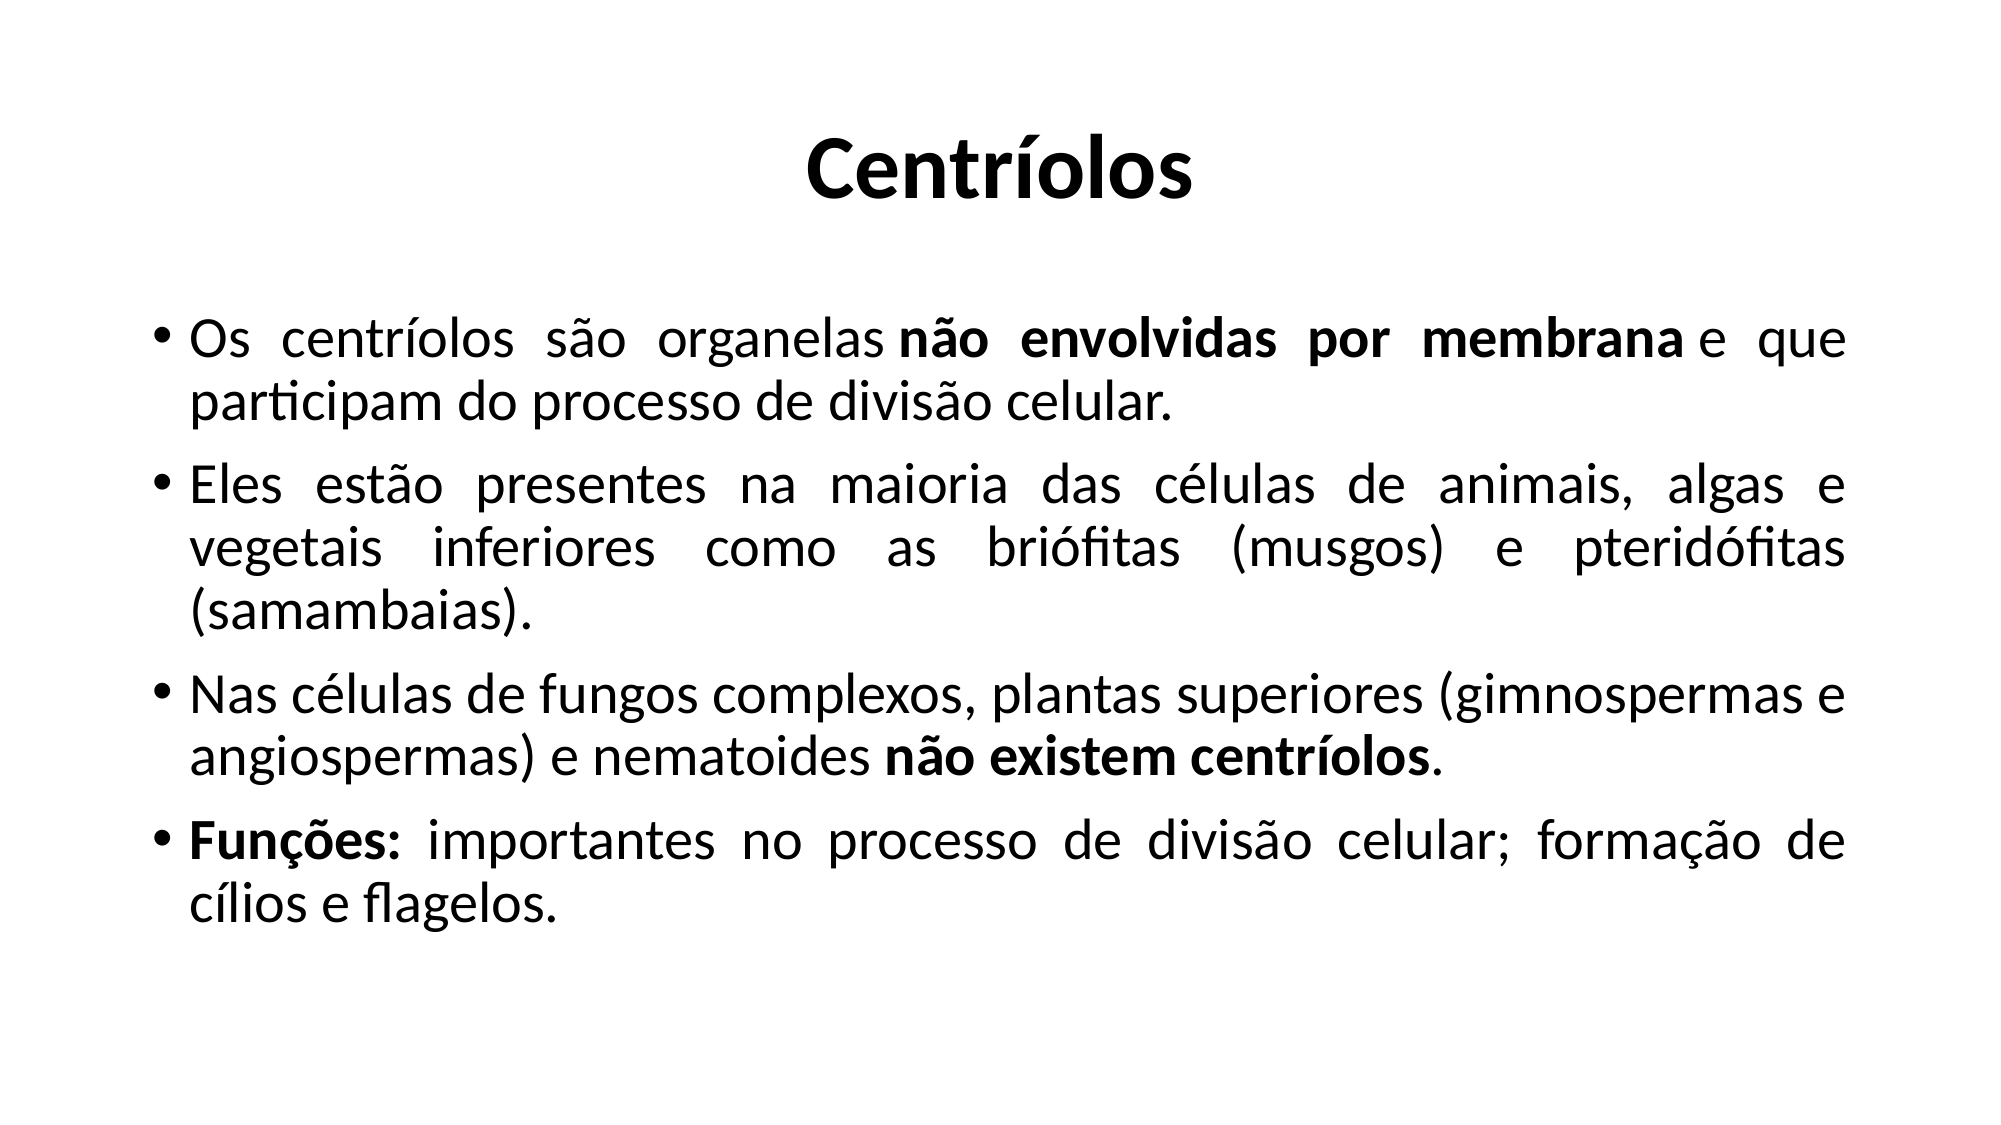

# Centríolos
Os centríolos são organelas não envolvidas por membrana e que participam do processo de divisão celular.
Eles estão presentes na maioria das células de animais, algas e vegetais inferiores como as briófitas (musgos) e pteridófitas (samambaias).
Nas células de fungos complexos, plantas superiores (gimnospermas e angiospermas) e nematoides não existem centríolos.
Funções: importantes no processo de divisão celular; formação de cílios e flagelos.